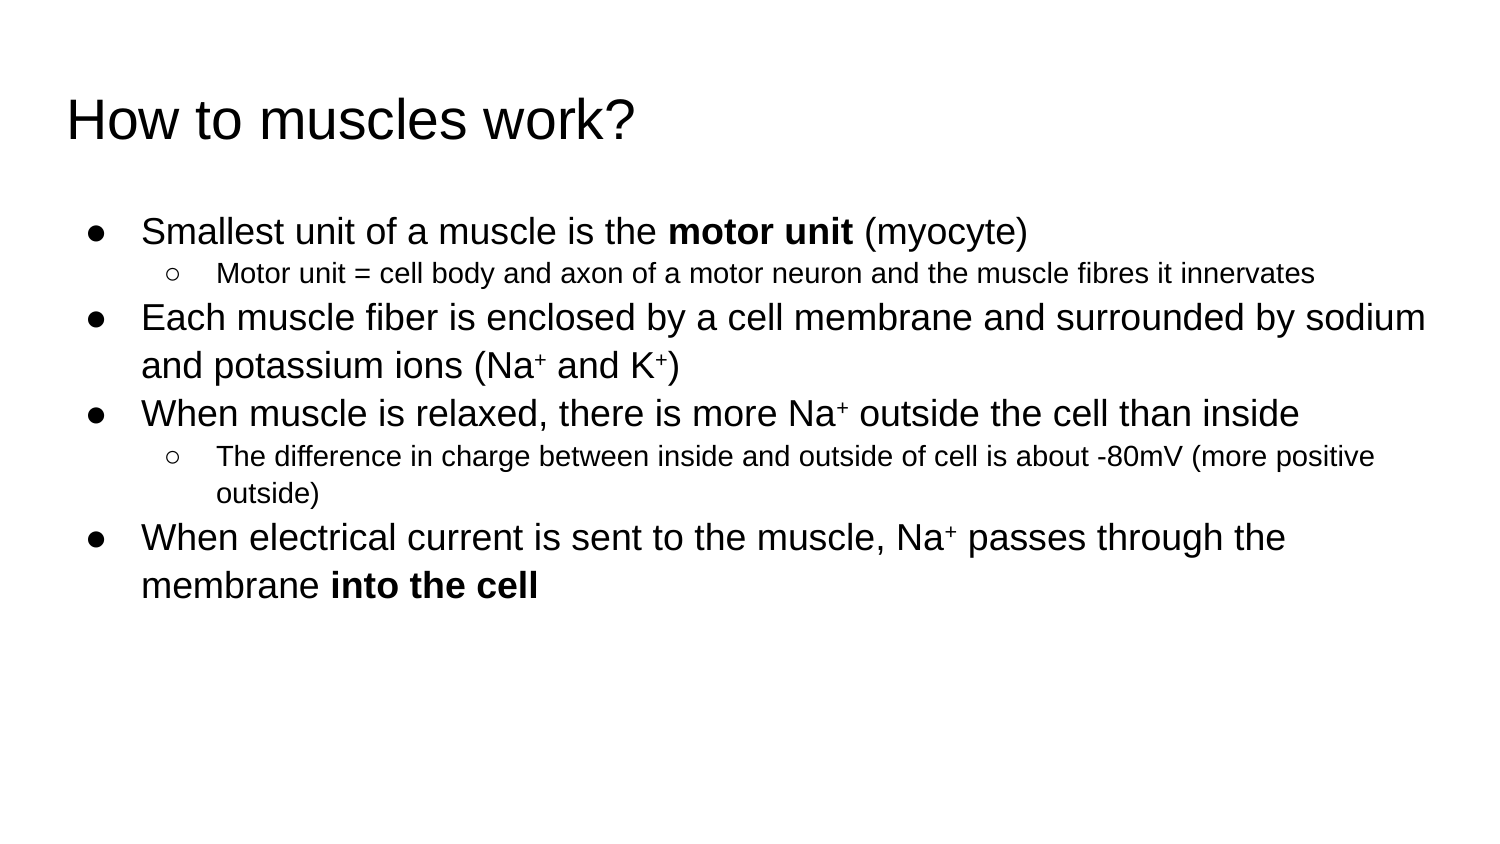

# How to muscles work?
Smallest unit of a muscle is the motor unit (myocyte)
Motor unit = cell body and axon of a motor neuron and the muscle fibres it innervates
Each muscle fiber is enclosed by a cell membrane and surrounded by sodium and potassium ions (Na+ and K+)
When muscle is relaxed, there is more Na+ outside the cell than inside
The difference in charge between inside and outside of cell is about -80mV (more positive outside)
When electrical current is sent to the muscle, Na+ passes through the membrane into the cell